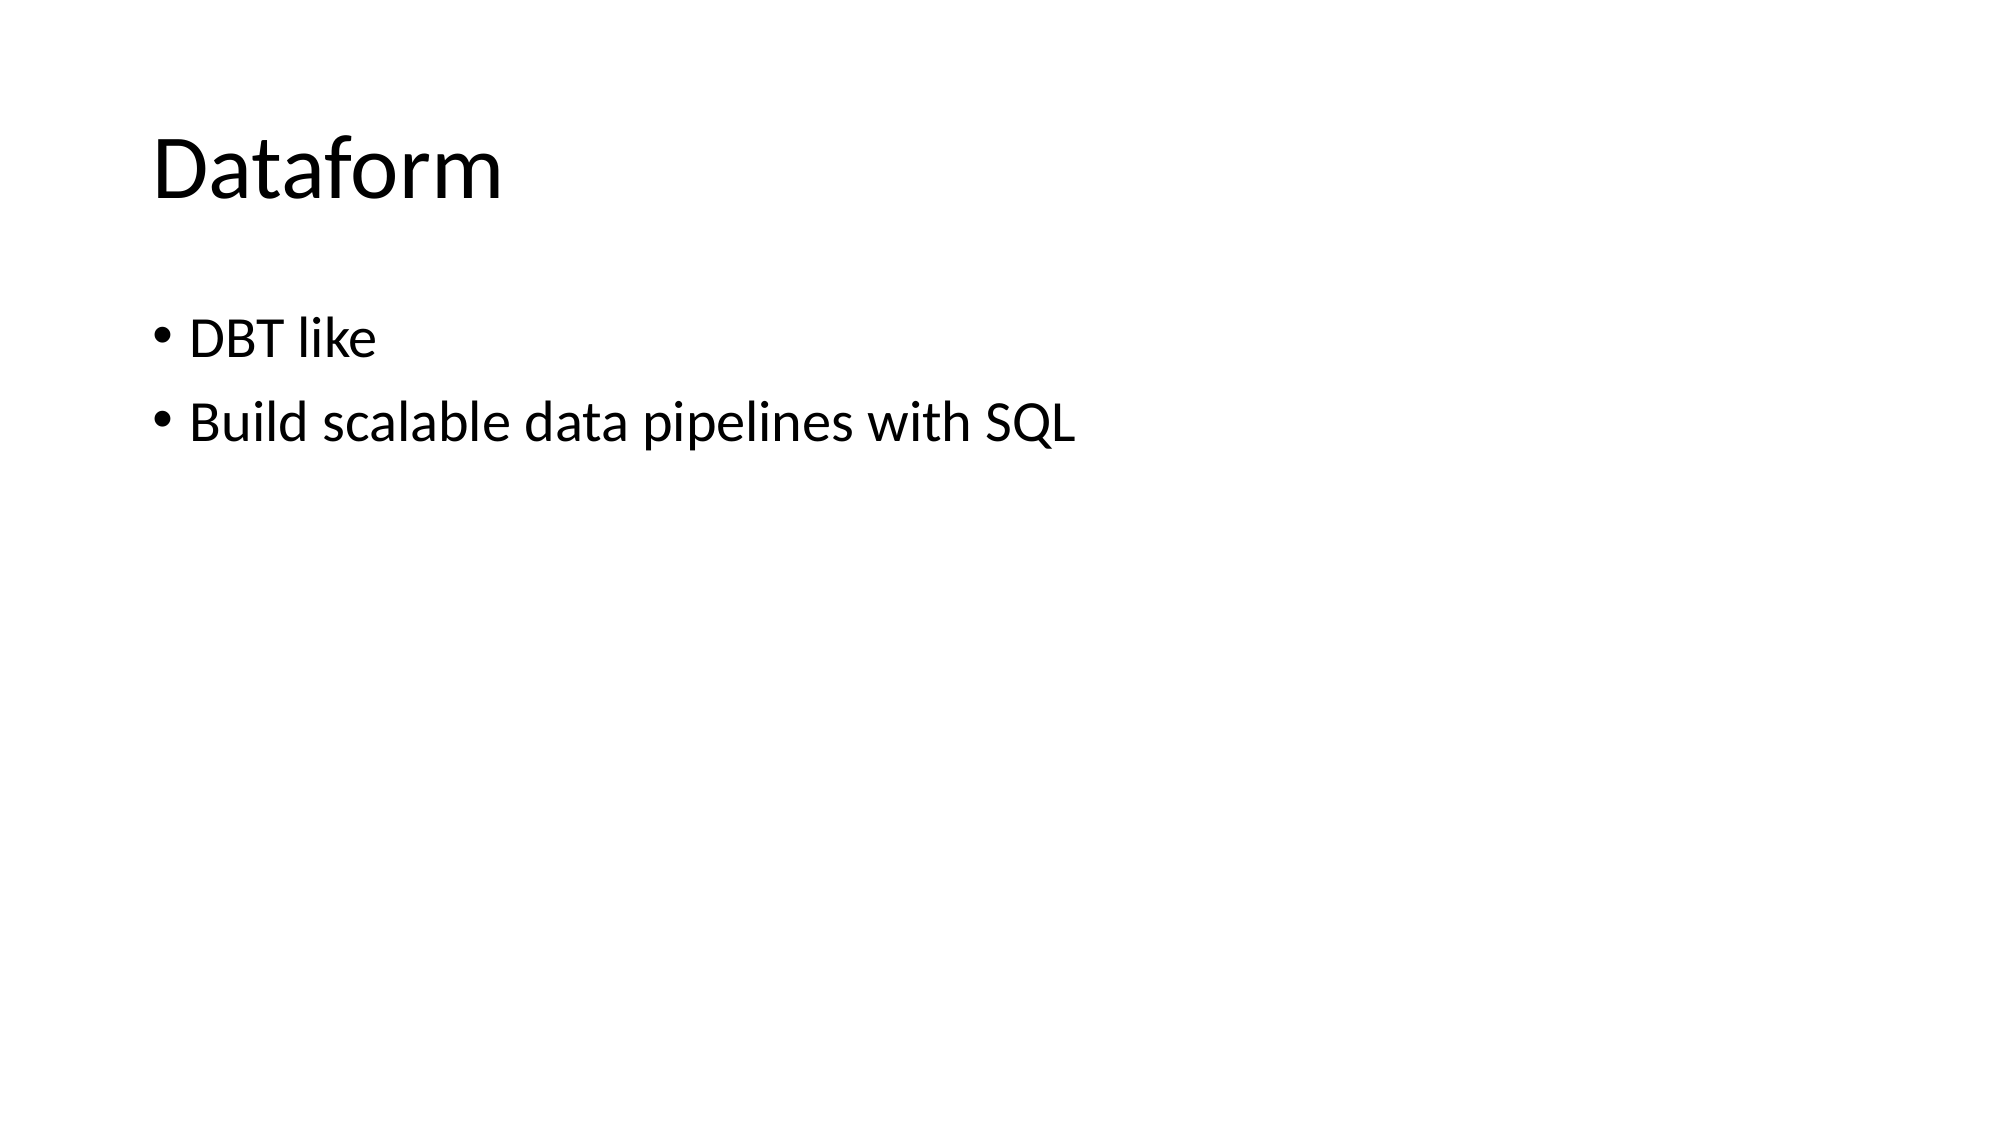

# Dataform
DBT like
Build scalable data pipelines with SQL